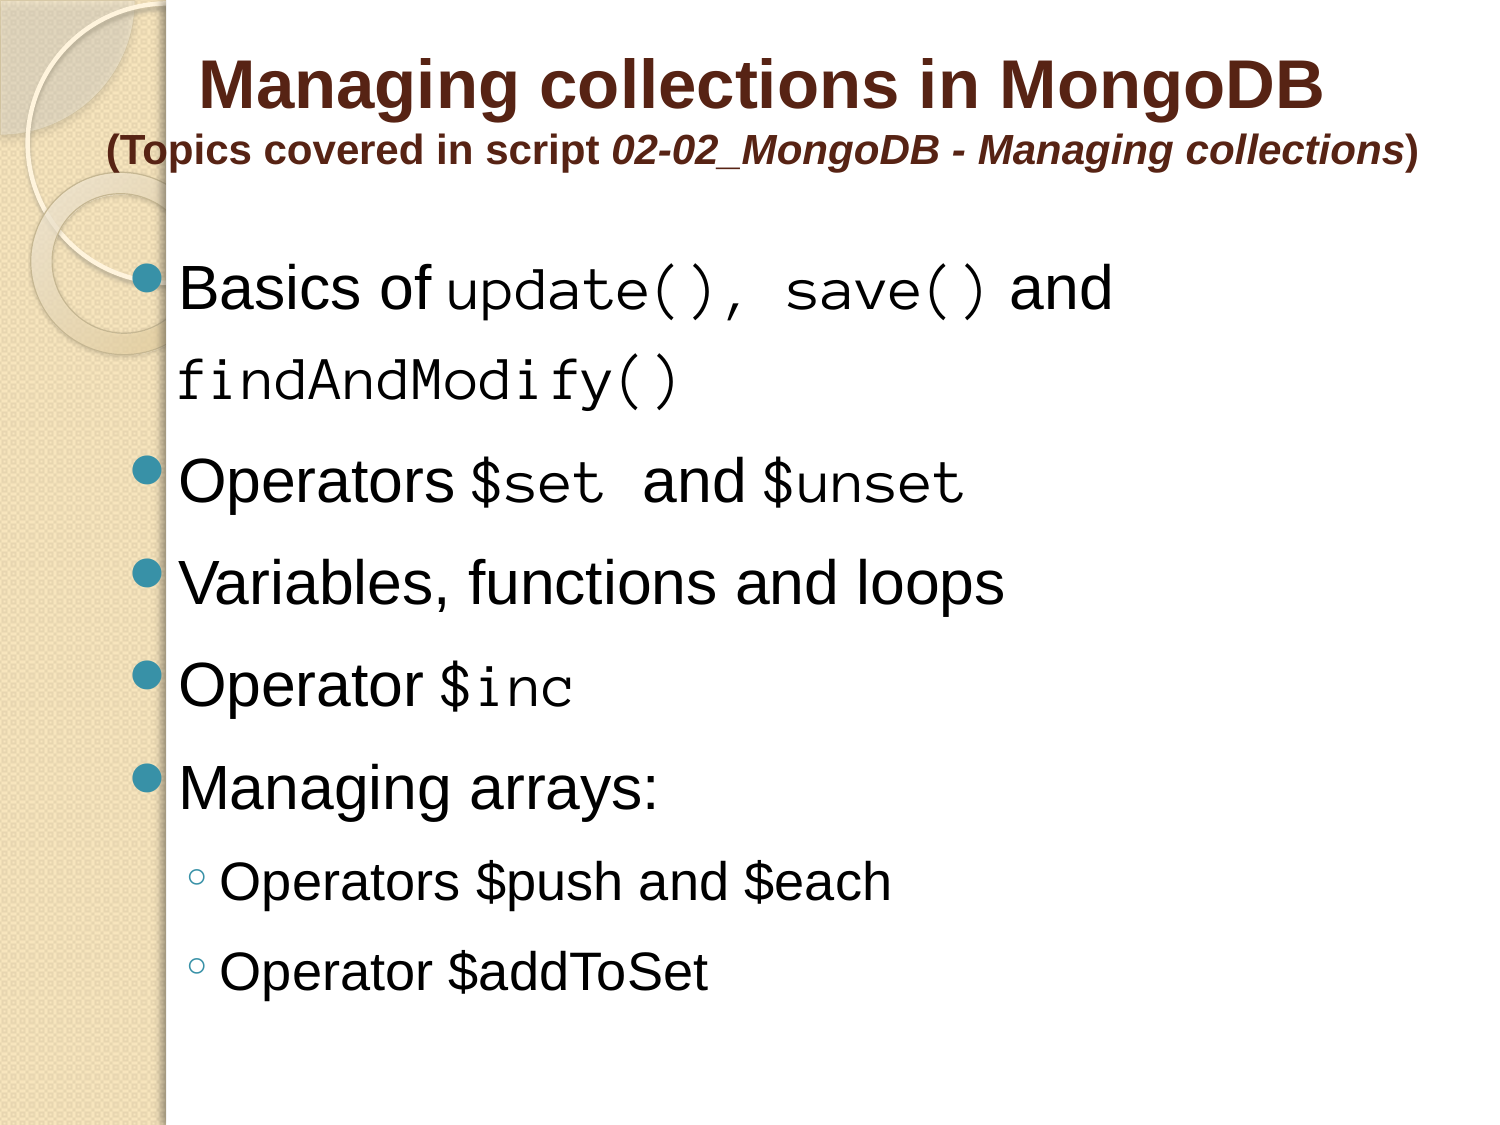

# Managing collections in MongoDB (Topics covered in script 02-02_MongoDB - Managing collections)
Basics of update(), save() and findAndModify()
Operators $set and $unset
Variables, functions and loops
Operator $inc
Managing arrays:
Operators $push and $each
Operator $addToSet